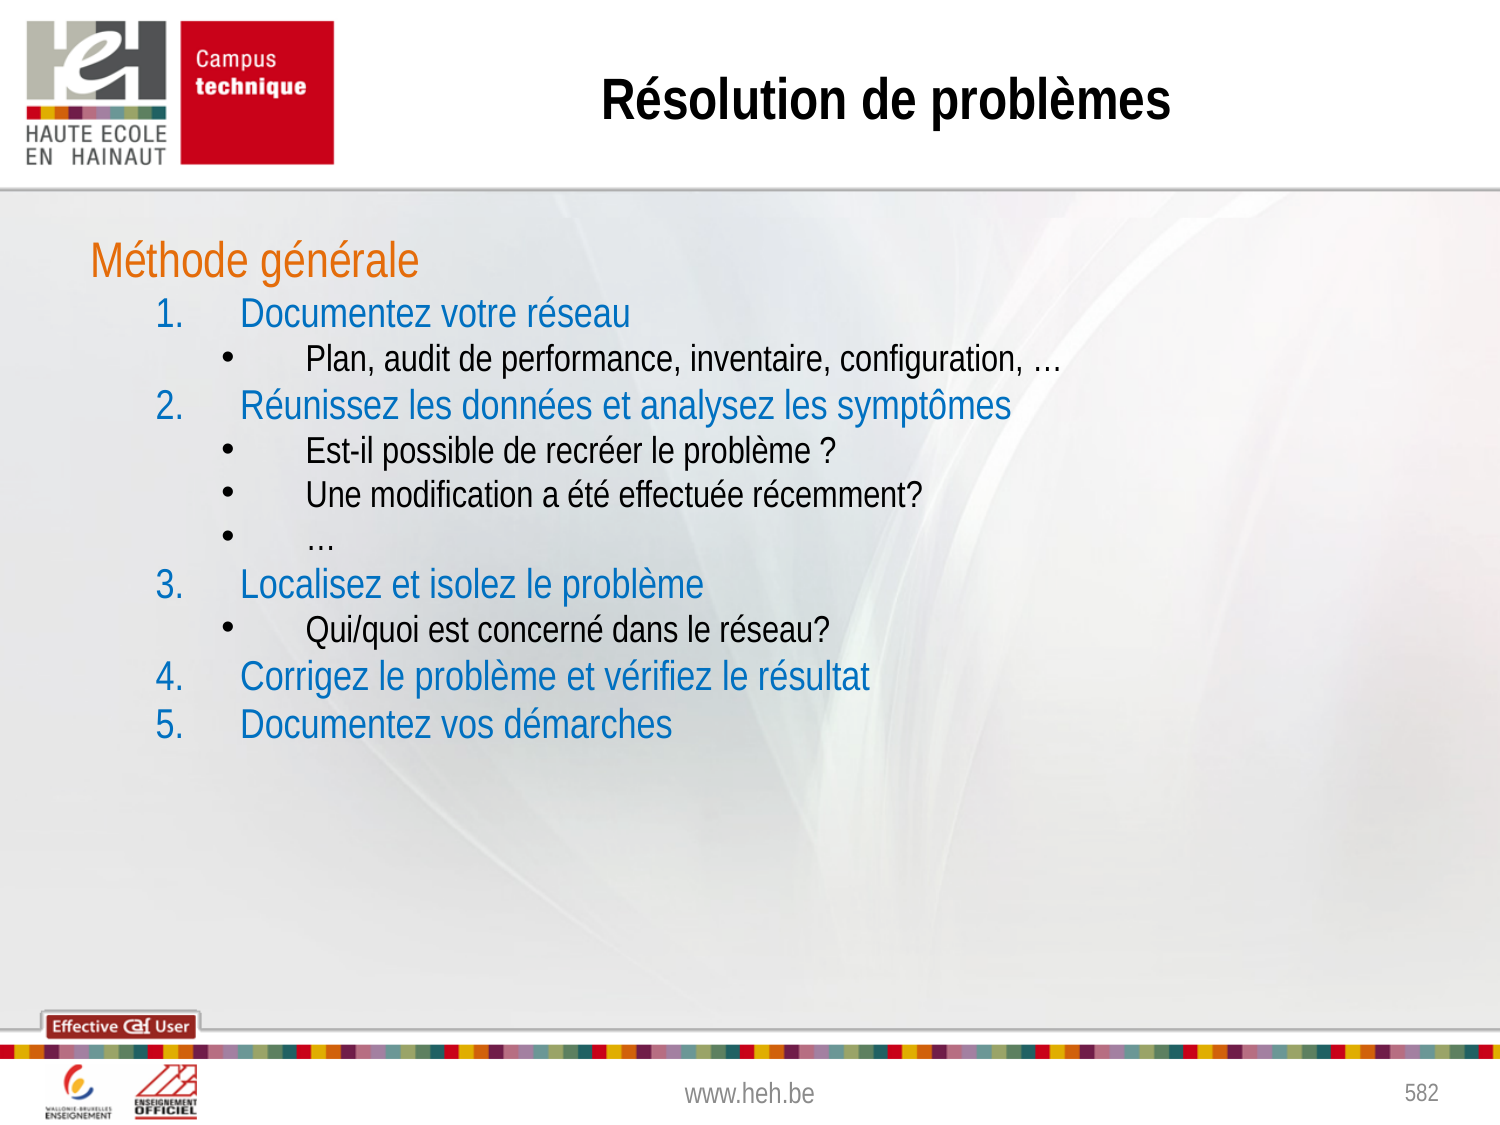

# Résolution de problèmes
Méthode générale
Documentez votre réseau
Plan, audit de performance, inventaire, configuration, …
Réunissez les données et analysez les symptômes
Est-il possible de recréer le problème ?
Une modification a été effectuée récemment?
…
Localisez et isolez le problème
Qui/quoi est concerné dans le réseau?
Corrigez le problème et vérifiez le résultat
Documentez vos démarches
www.heh.be
582